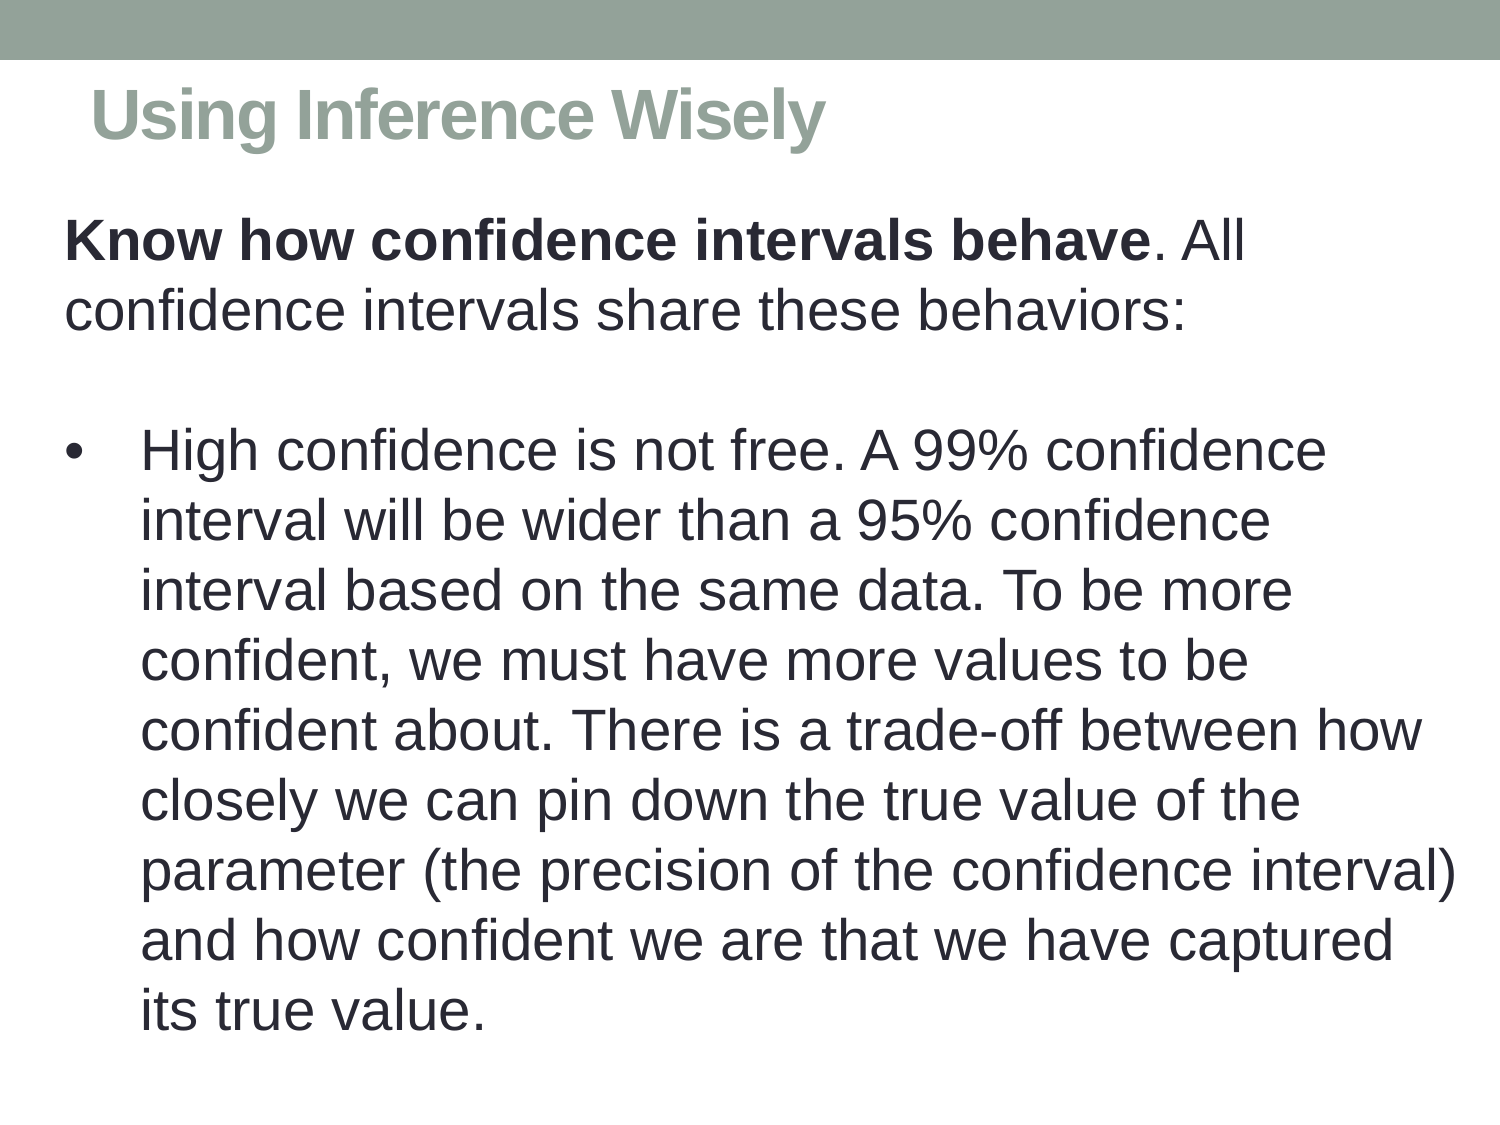

# Using Inference Wisely
Know how confidence intervals behave. All confidence intervals share these behaviors:

• 	High confidence is not free. A 99% confidence interval will be wider than a 95% confidence interval based on the same data. To be more confident, we must have more values to be confident about. There is a trade-off between how closely we can pin down the true value of the parameter (the precision of the confidence interval) and how confident we are that we have captured its true value.